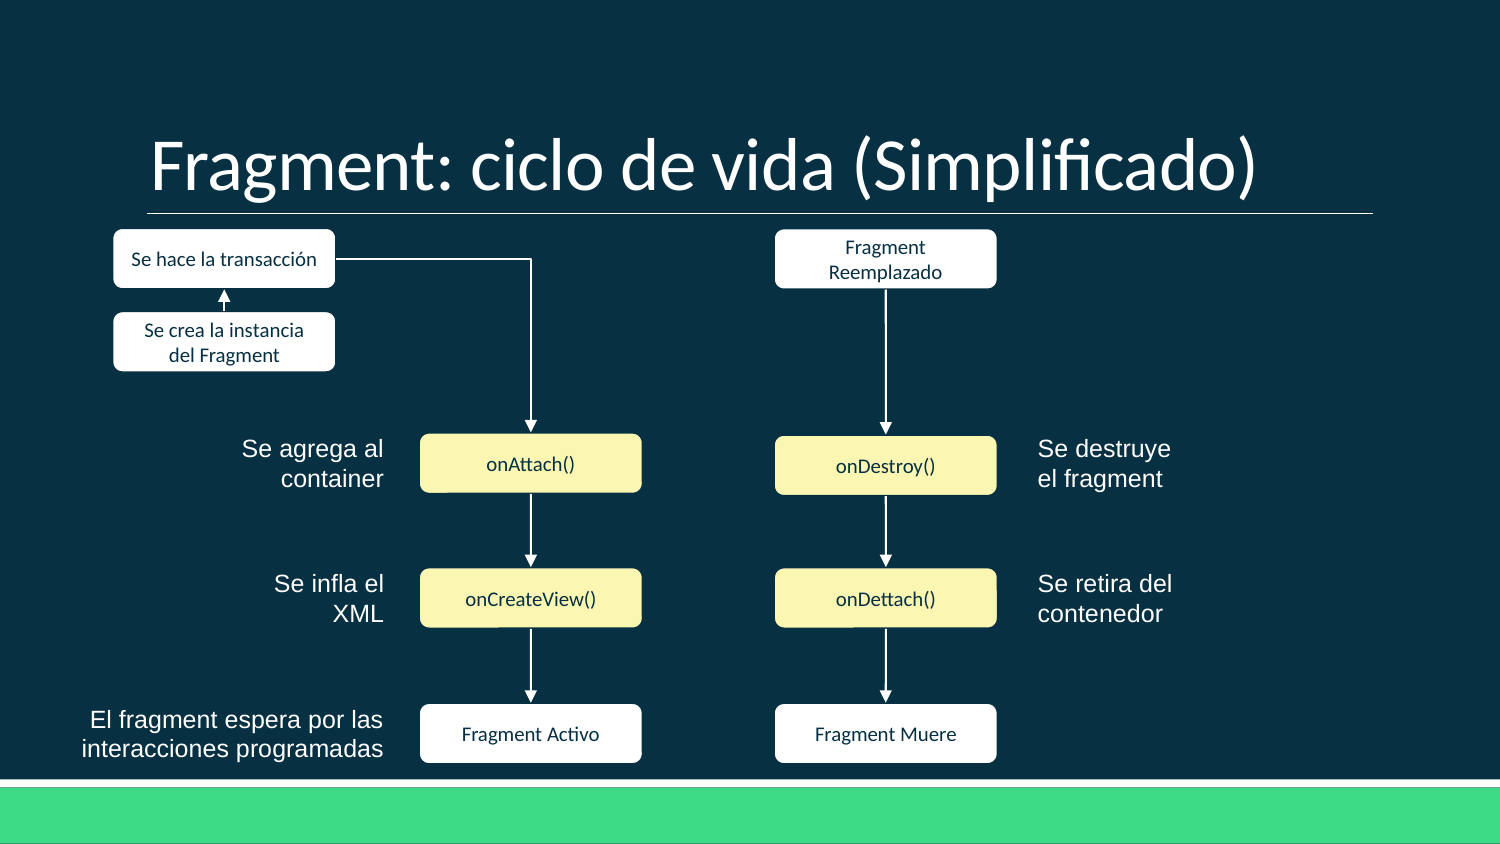

# Fragment: ciclo de vida (Simplificado)
Se hace la transacción
Fragment Reemplazado
Se crea la instancia del Fragment
Se agrega al container
Se destruye el fragment
onAttach()
onDestroy()
Se retira del contenedor
Se infla el XML
onCreateView()
onDettach()
El fragment espera por las interacciones programadas
Fragment Activo
Fragment Muere